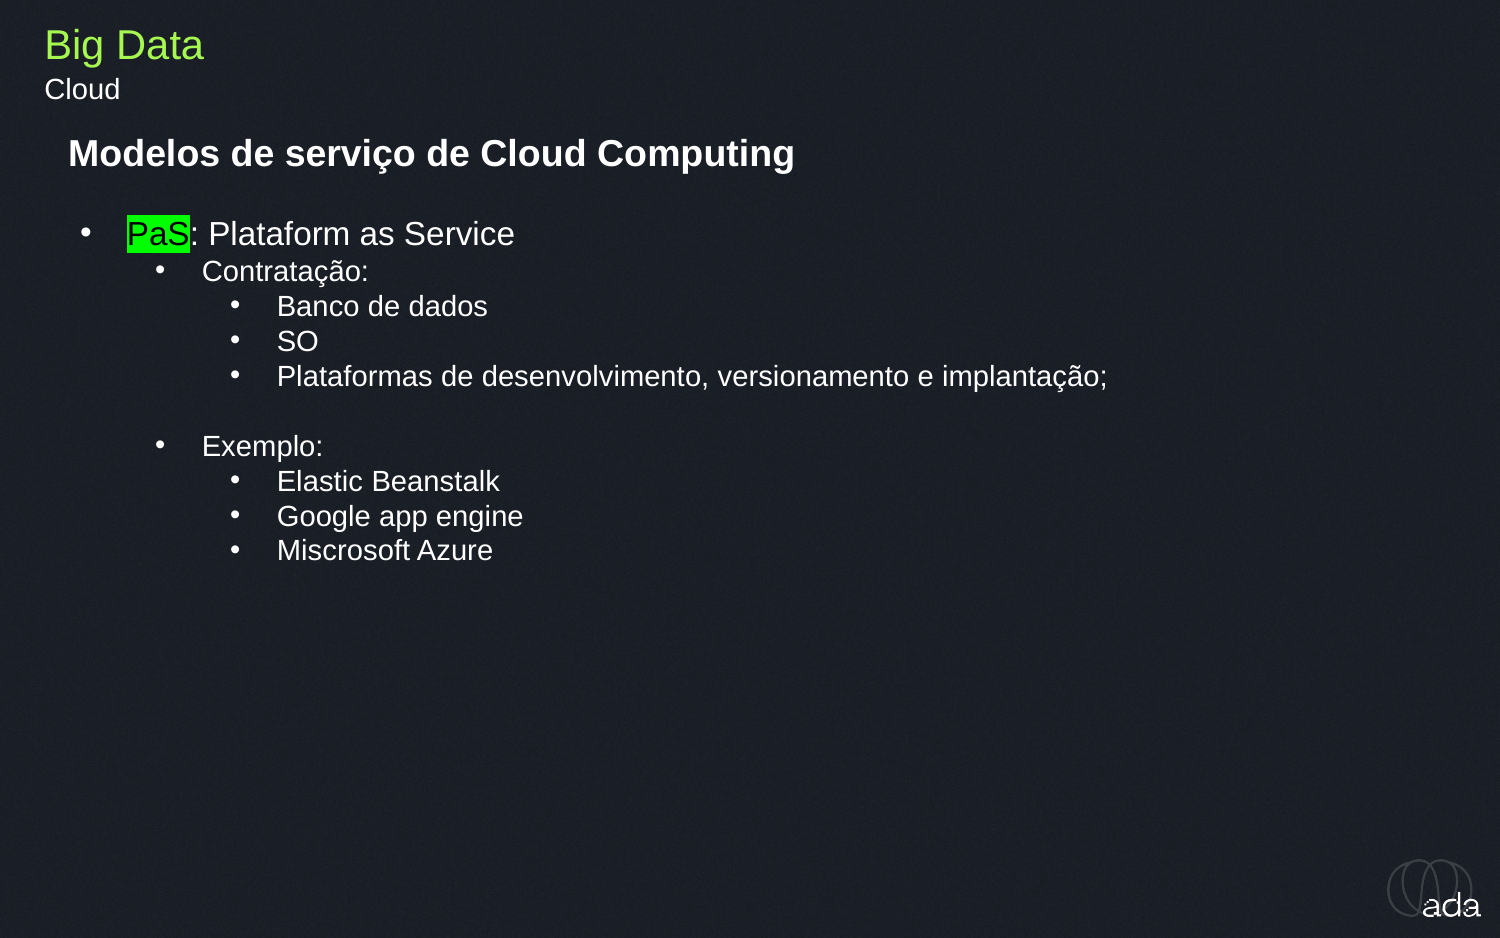

Big Data
Cloud
Modelos de serviço de Cloud Computing
PaS: Plataform as Service
Contratação:
Banco de dados
SO
Plataformas de desenvolvimento, versionamento e implantação;

Exemplo:
Elastic Beanstalk
Google app engine
Miscrosoft Azure